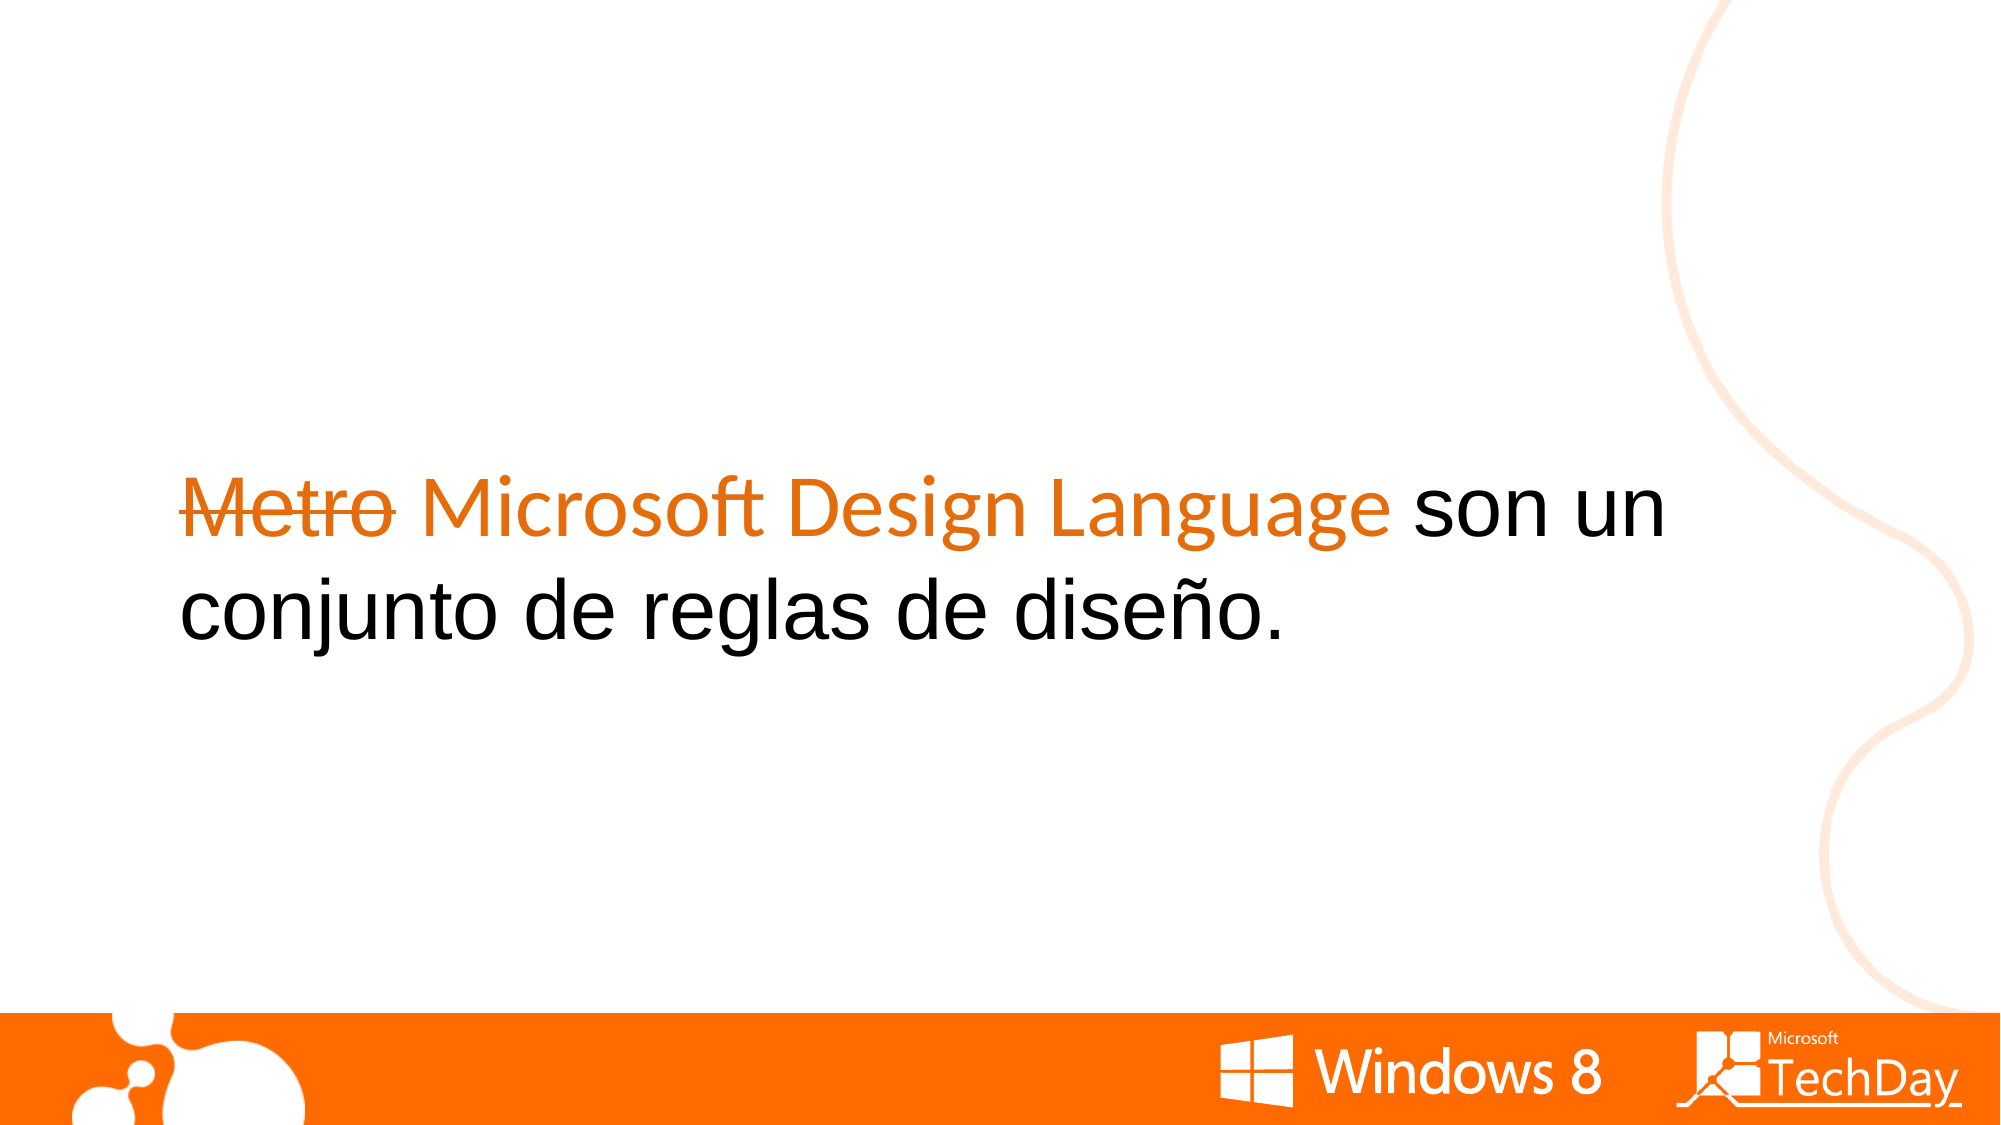

Metro Microsoft Design Language son un conjunto de reglas de diseño.